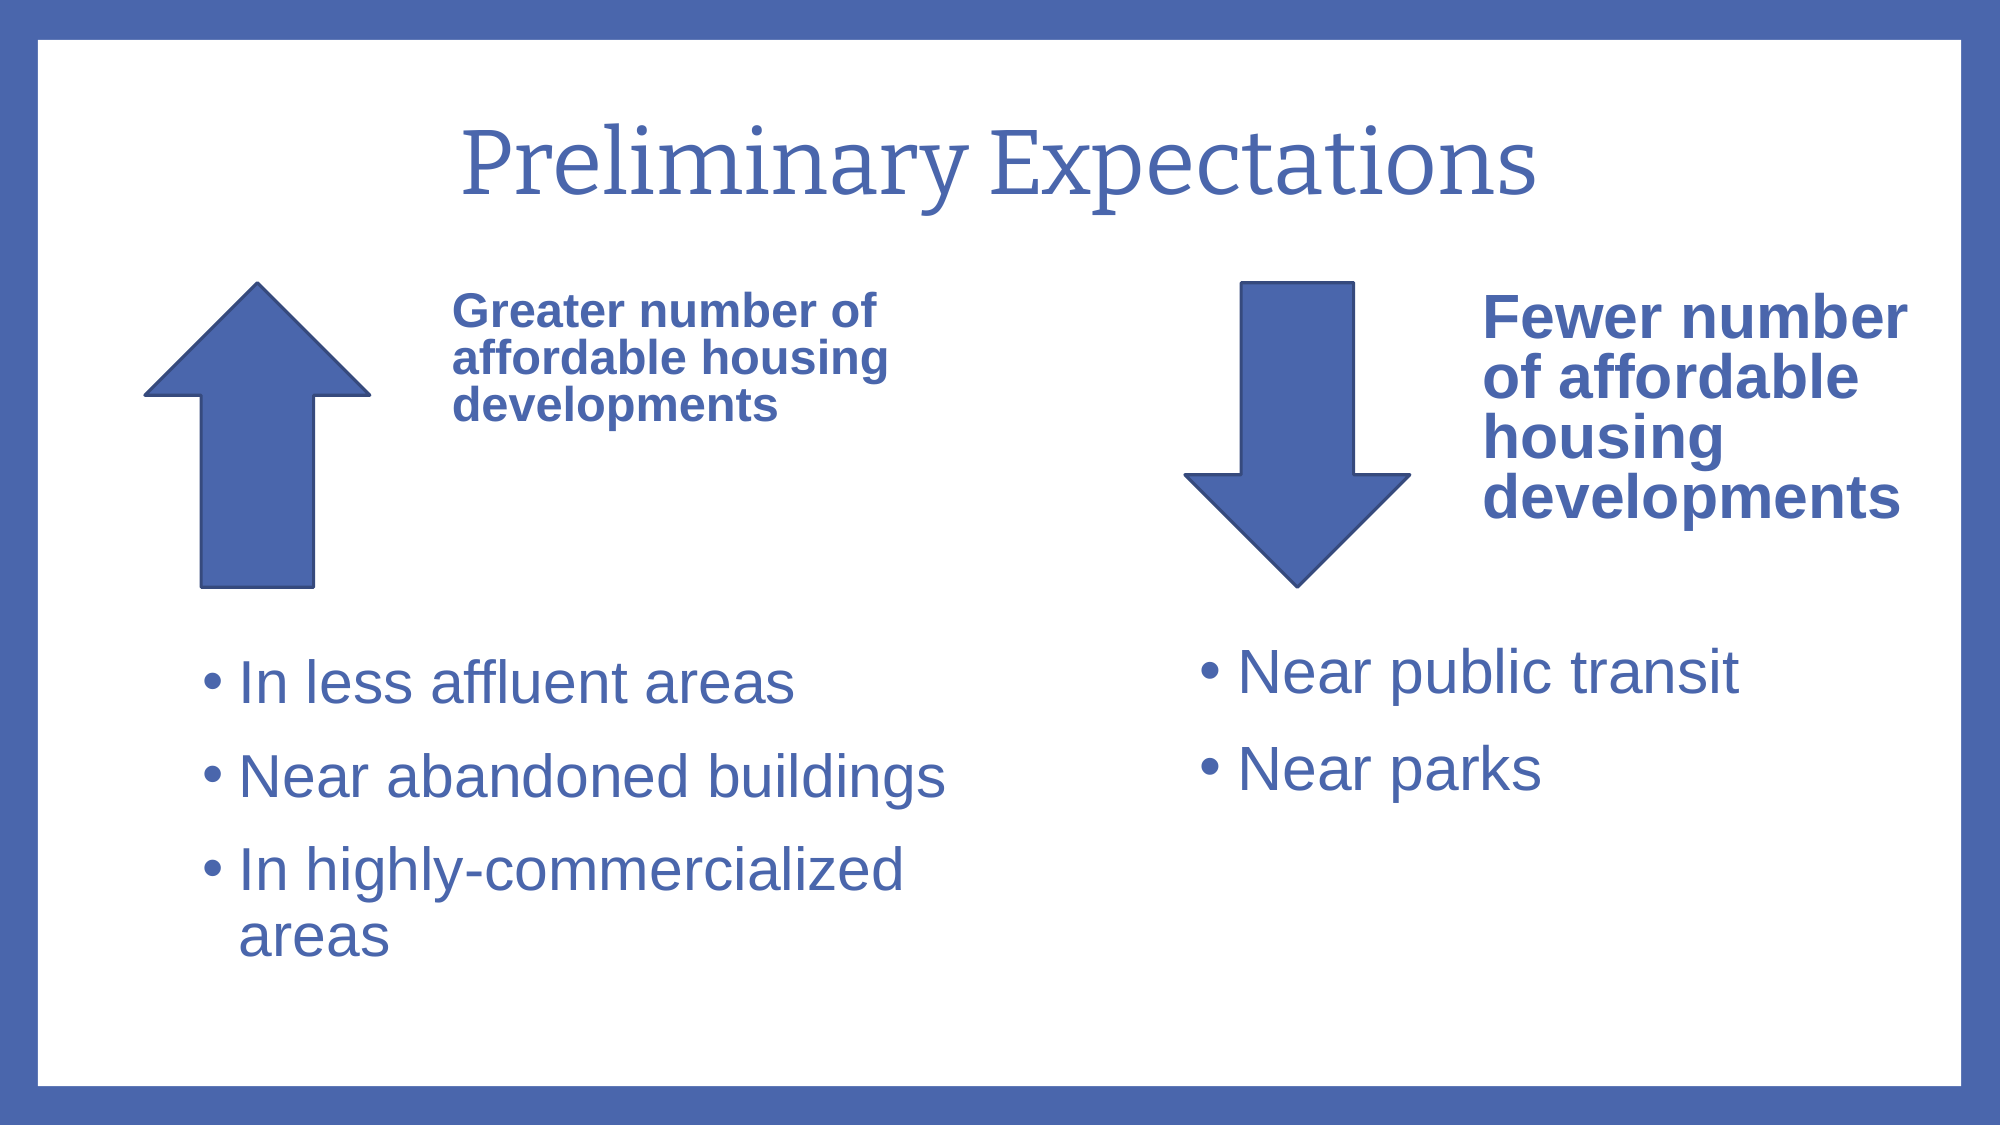

# Preliminary Expectations
Greater number of affordable housing developments
Fewer number of affordable housing developments

Near public transit
Near parks

In less affluent areas
Near abandoned buildings
In highly-commercialized areas